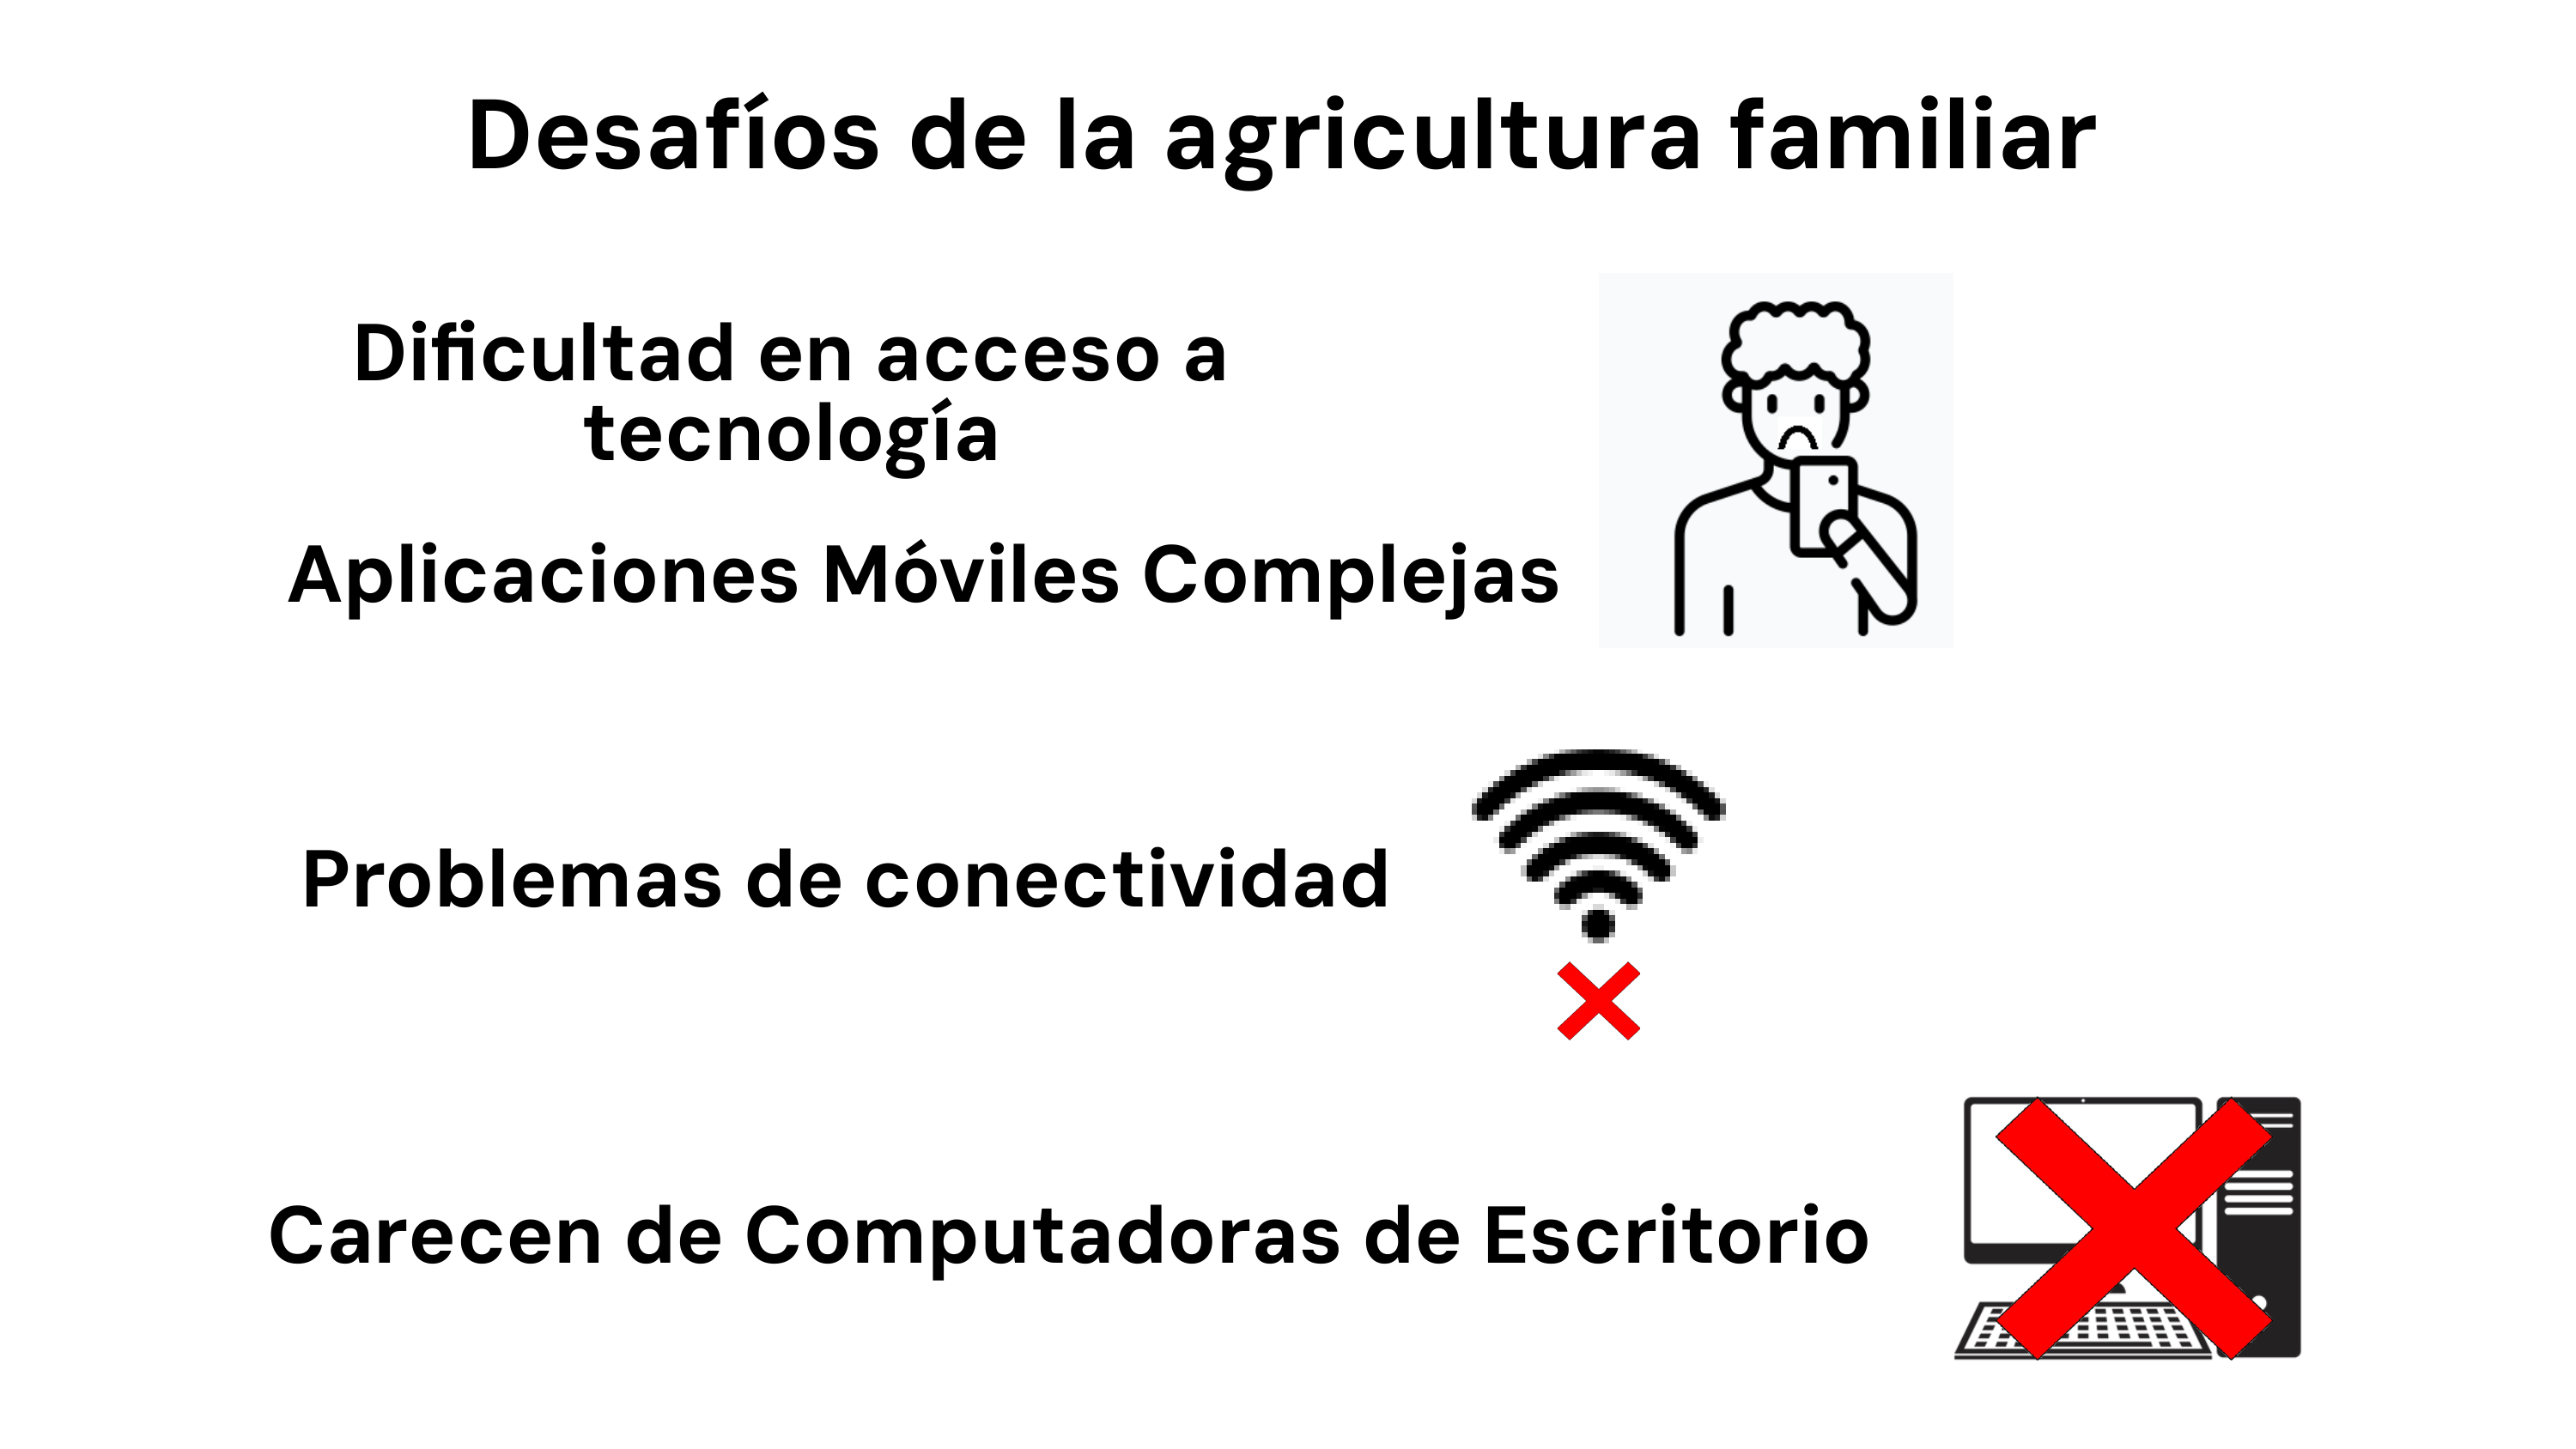

Desafíos de la agricultura familiar

Dificultad en acceso a tecnología
Aplicaciones Móviles Complejas

Problemas de conectividad

Carecen de Computadoras de Escritorio